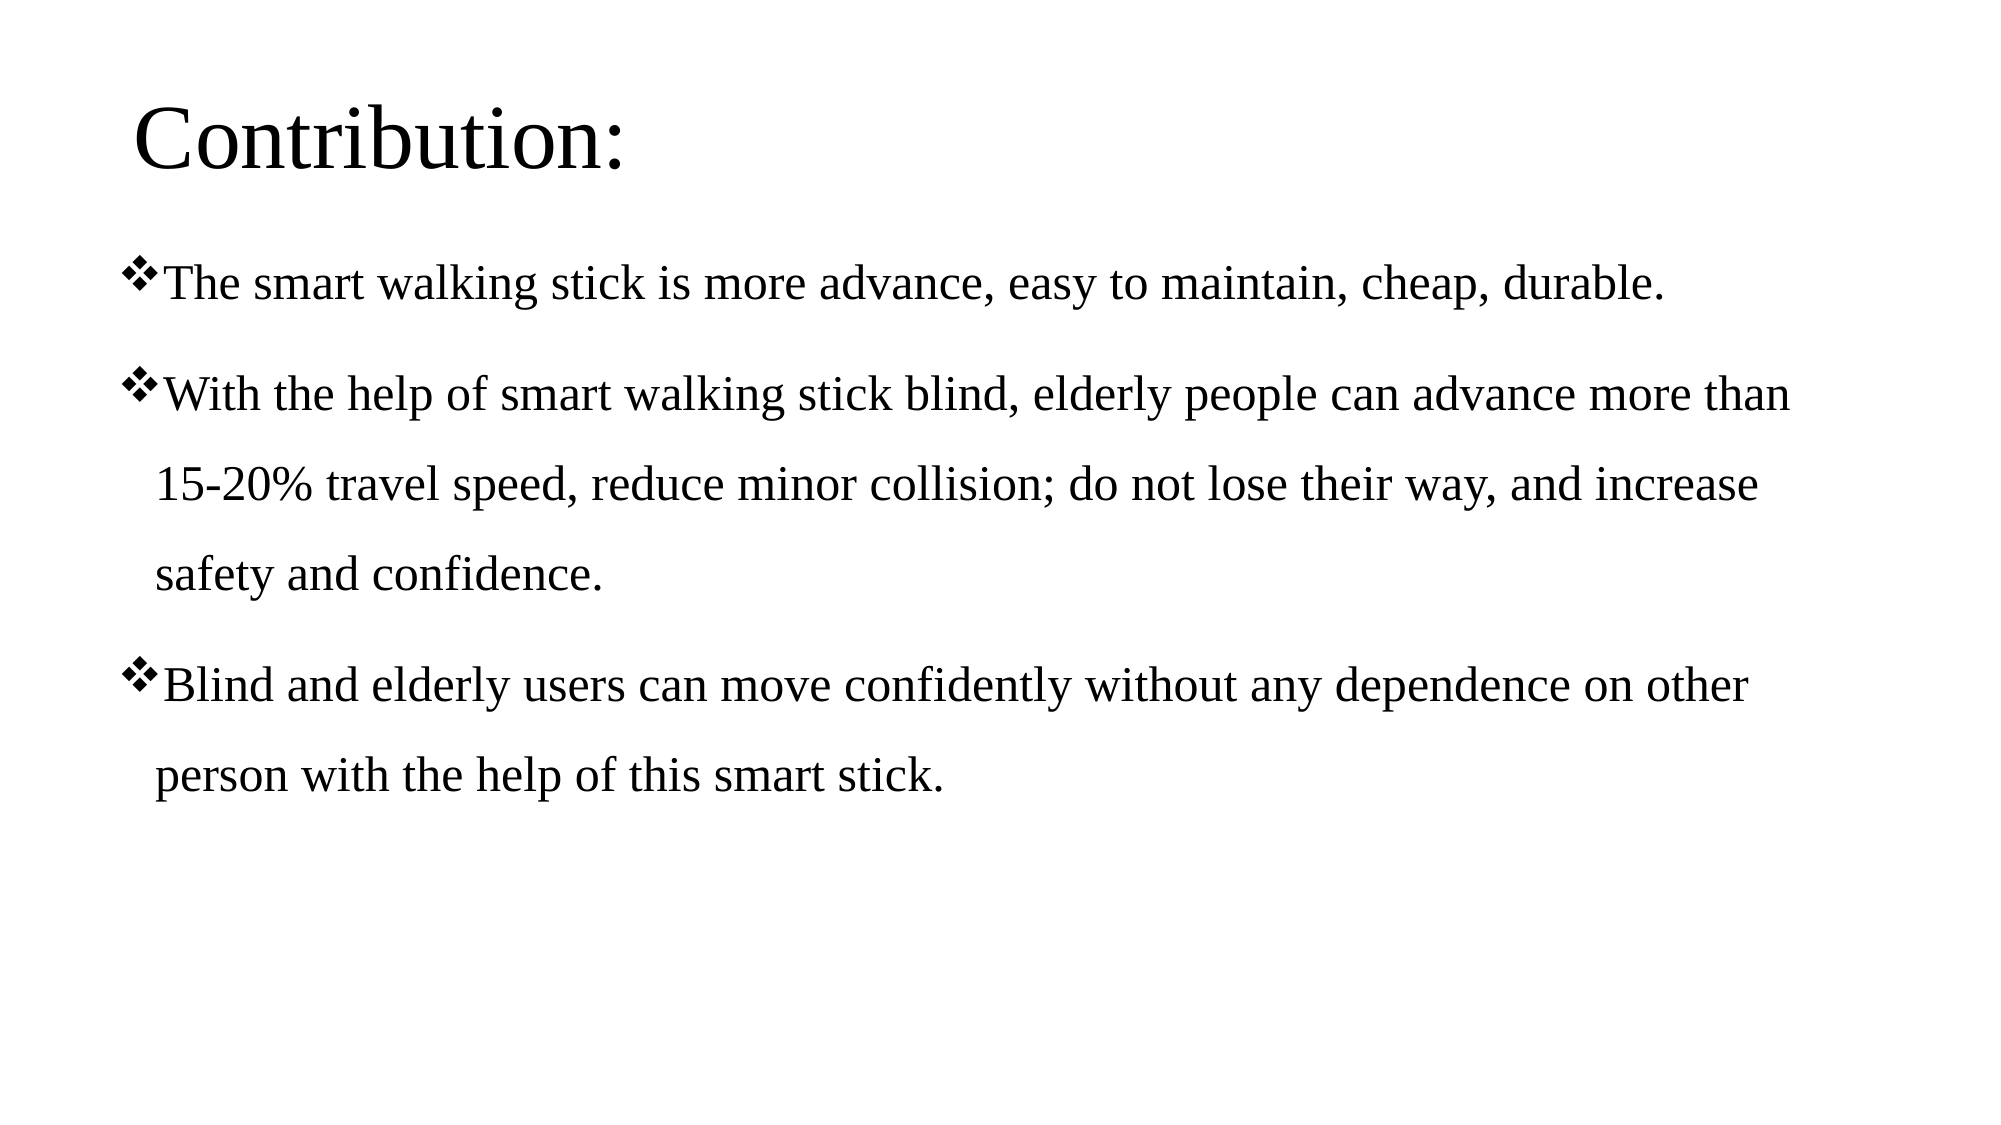

# Contribution:
The smart walking stick is more advance, easy to maintain, cheap, durable.
With the help of smart walking stick blind, elderly people can advance more than 15-20% travel speed, reduce minor collision; do not lose their way, and increase safety and confidence.
Blind and elderly users can move confidently without any dependence on other person with the help of this smart stick.